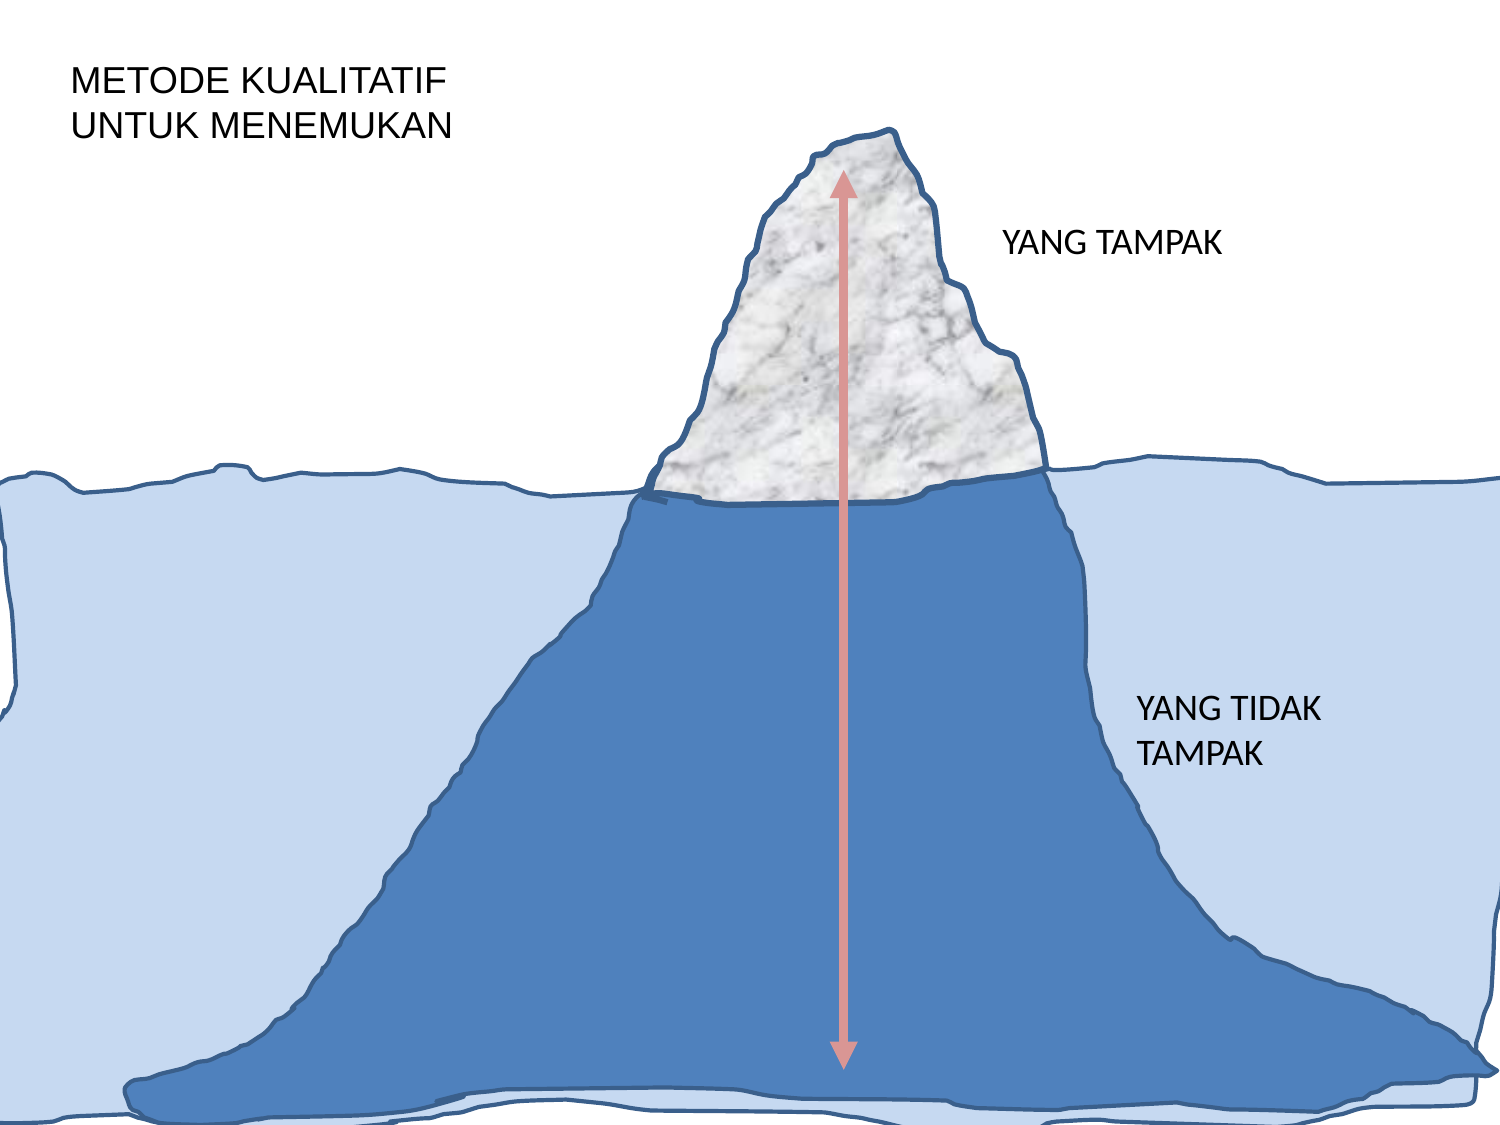

METODE KUALITATIF UNTUK MENEMUKAN

YANG TAMPAK

YANG TIDAK TAMPAK